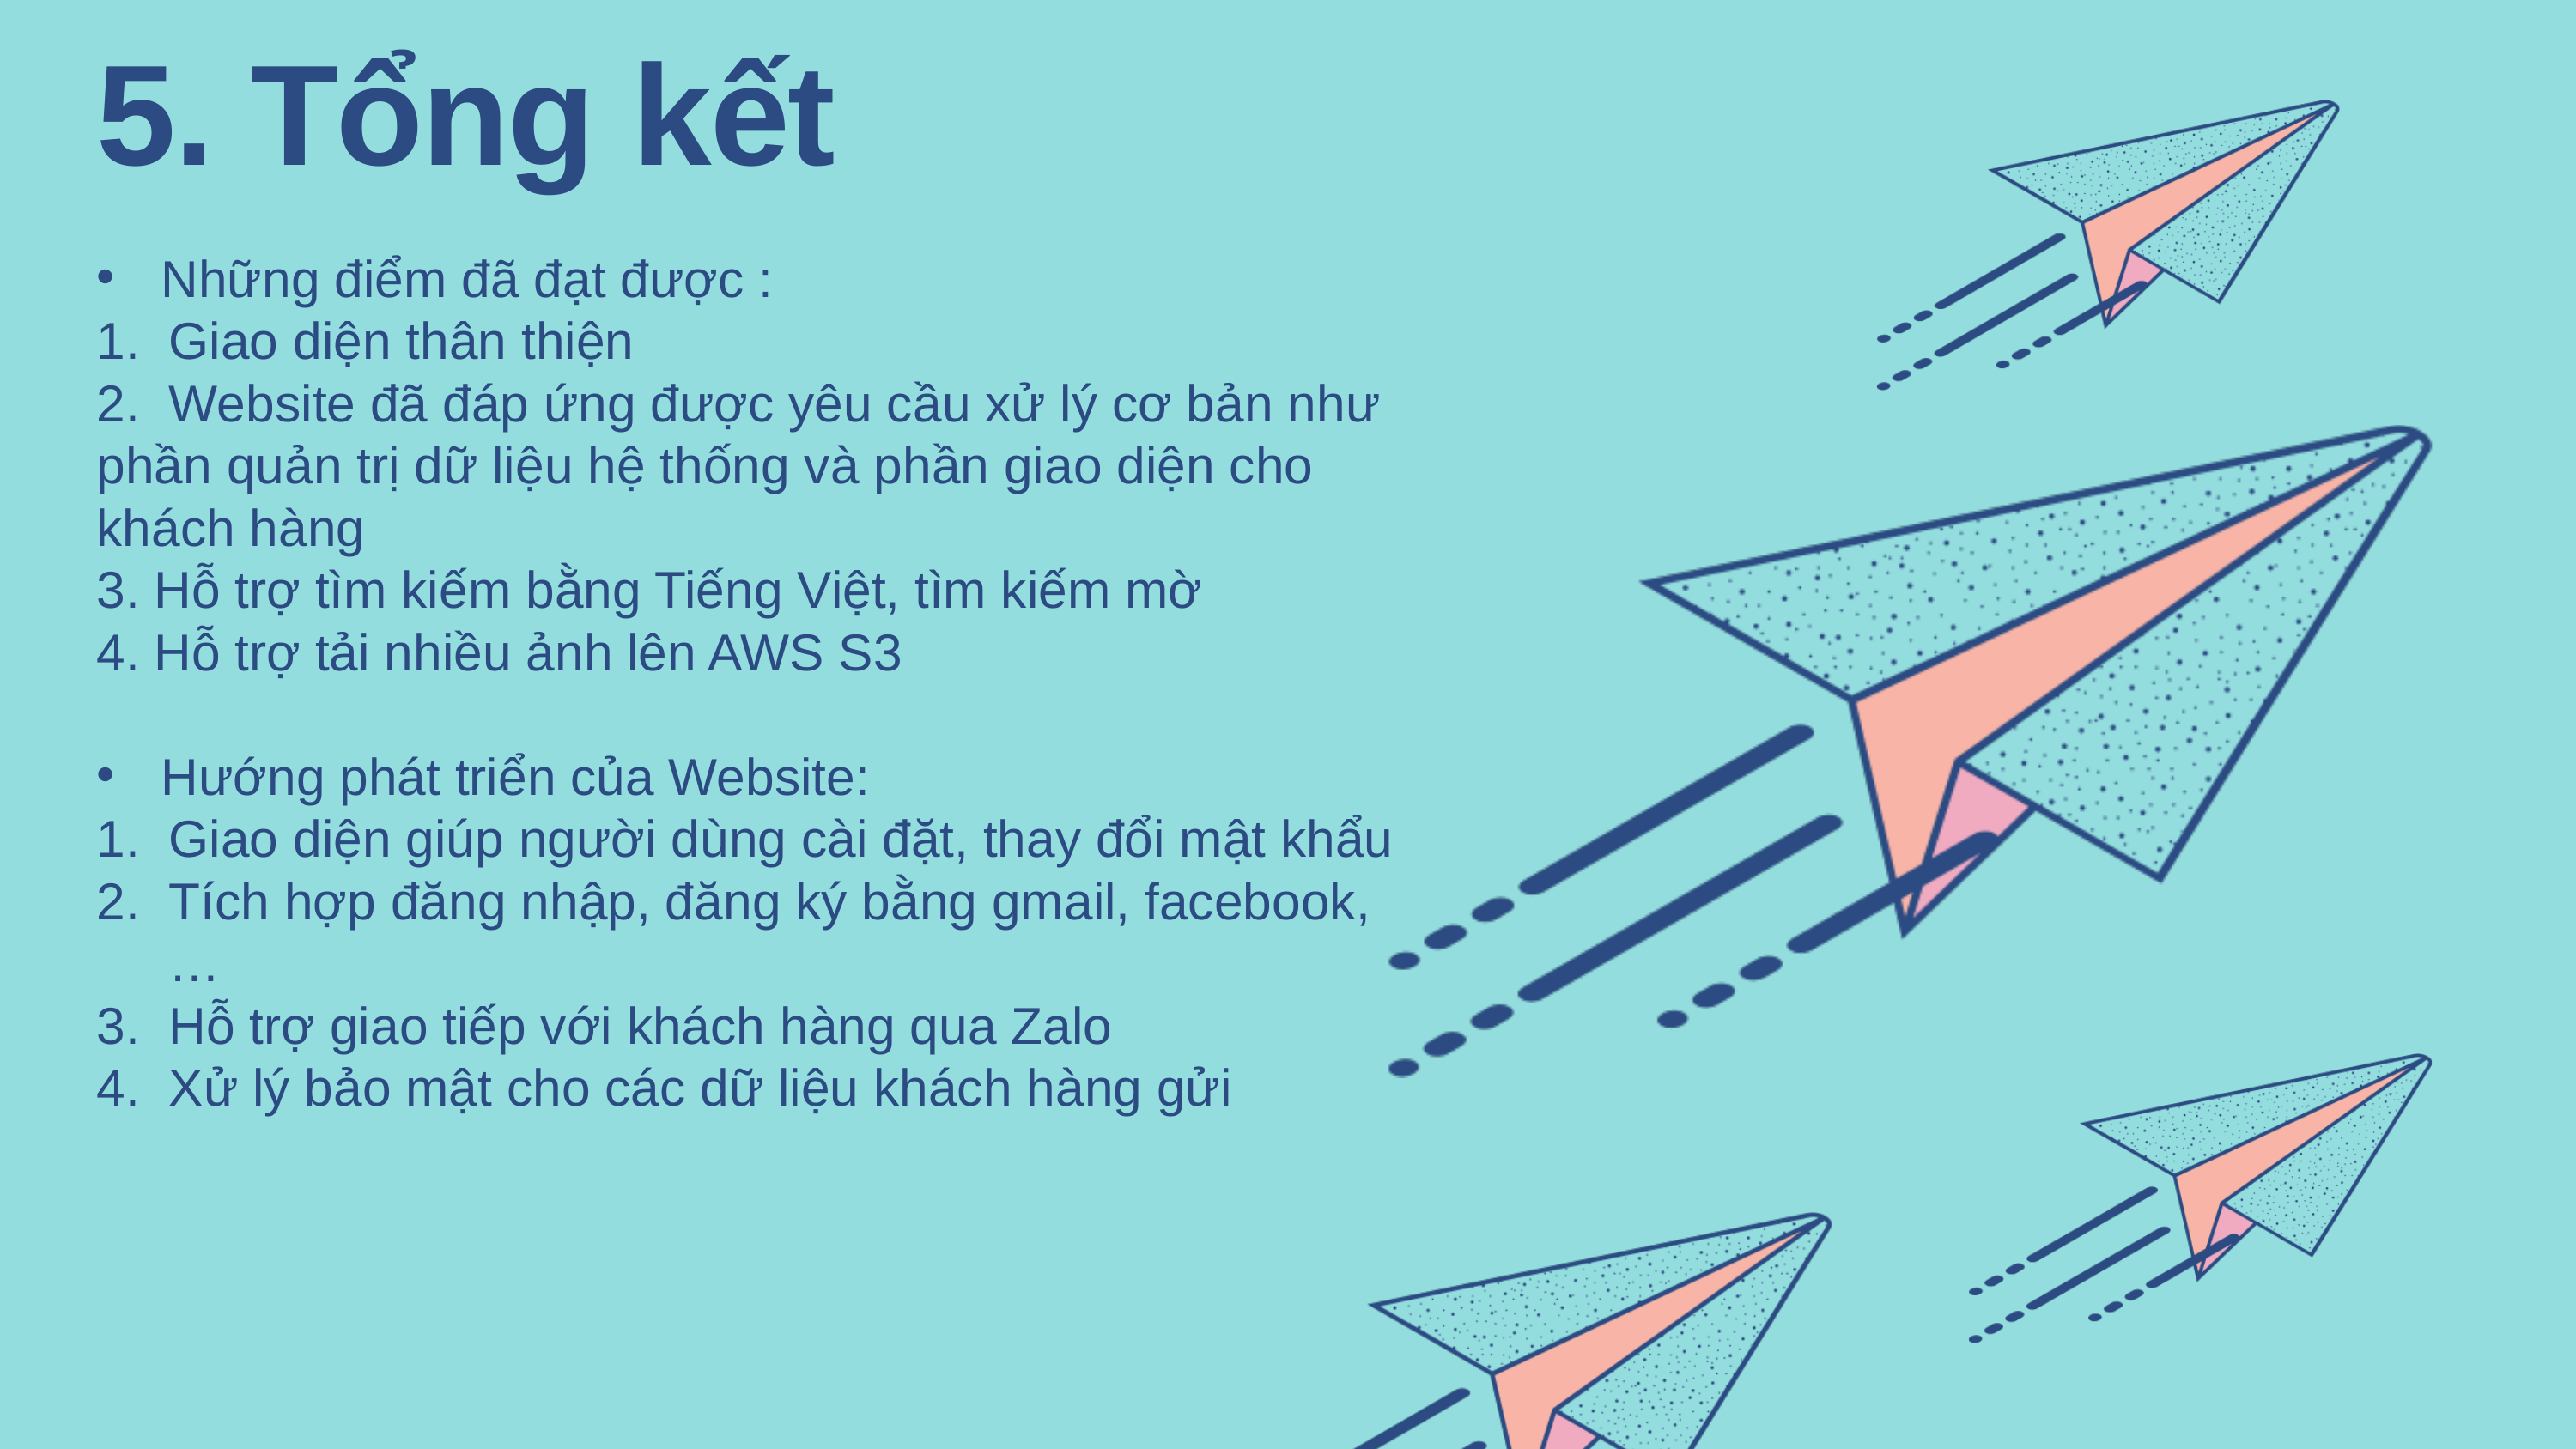

5. Tổng kết

Những điểm đã đạt được :
Giao diện thân thiện
Website đã đáp ứng được yêu cầu xử lý cơ bản như
phần quản trị dữ liệu hệ thống và phần giao diện cho khách hàng
3. Hỗ trợ tìm kiếm bằng Tiếng Việt, tìm kiếm mờ
4. Hỗ trợ tải nhiều ảnh lên AWS S3

Hướng phát triển của Website:
Giao diện giúp người dùng cài đặt, thay đổi mật khẩu
Tích hợp đăng nhập, đăng ký bằng gmail, facebook,…
Hỗ trợ giao tiếp với khách hàng qua Zalo
Xử lý bảo mật cho các dữ liệu khách hàng gửi